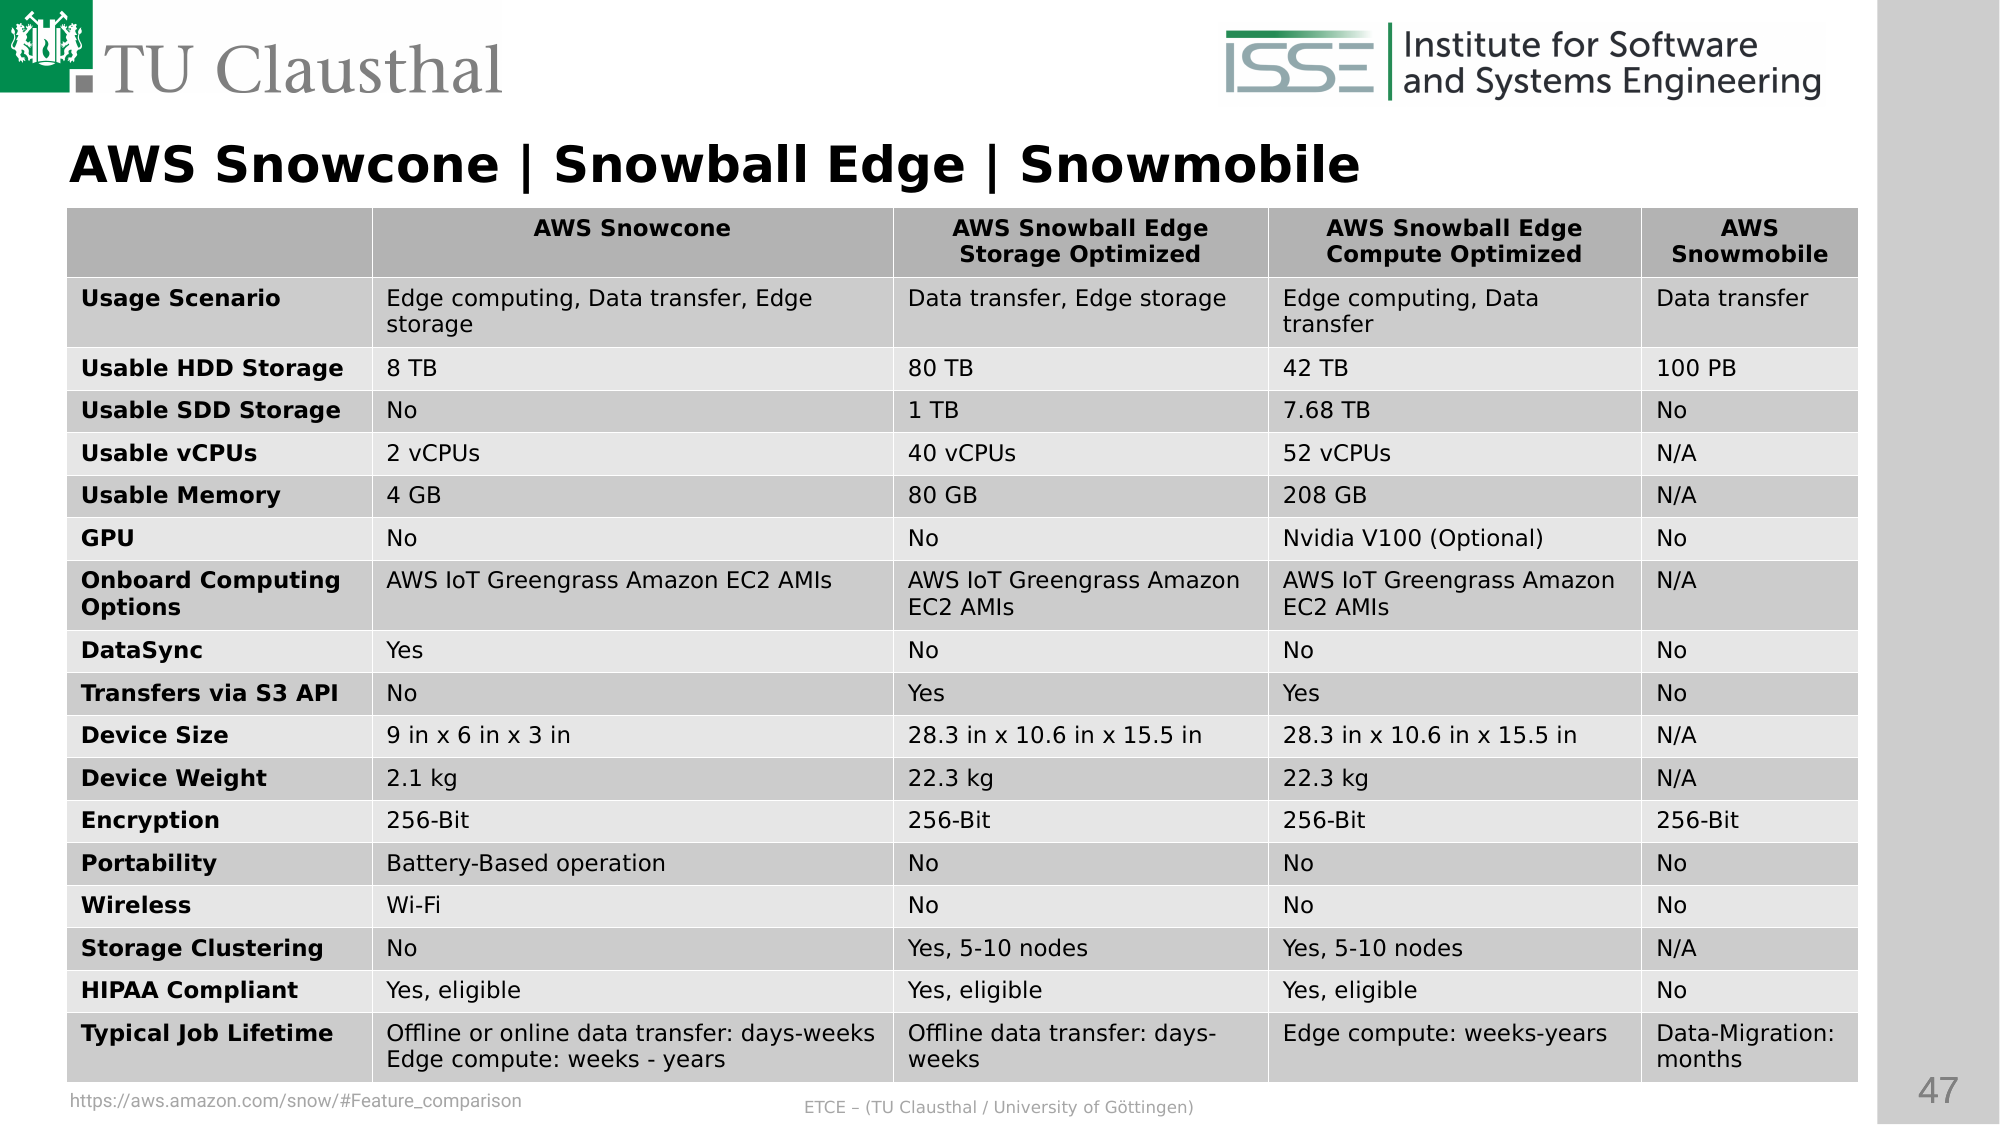

AWS Snowcone | Snowball Edge | Snowmobile
|  | AWS Snowcone | AWS Snowball Edge Storage Optimized | AWS Snowball Edge Compute Optimized | AWS Snowmobile |
| --- | --- | --- | --- | --- |
| Usage Scenario | Edge computing, Data transfer, Edge storage | Data transfer, Edge storage | Edge computing, Data transfer | Data transfer |
| Usable HDD Storage | 8 TB | 80 TB | 42 TB | 100 PB |
| Usable SDD Storage | No | 1 TB | 7.68 TB | No |
| Usable vCPUs | 2 vCPUs | 40 vCPUs | 52 vCPUs | N/A |
| Usable Memory | 4 GB | 80 GB | 208 GB | N/A |
| GPU | No | No | Nvidia V100 (Optional) | No |
| Onboard Computing Options | AWS IoT Greengrass Amazon EC2 AMIs | AWS IoT Greengrass Amazon EC2 AMIs | AWS IoT Greengrass Amazon EC2 AMIs | N/A |
| DataSync | Yes | No | No | No |
| Transfers via S3 API | No | Yes | Yes | No |
| Device Size | 9 in x 6 in x 3 in | 28.3 in x 10.6 in x 15.5 in | 28.3 in x 10.6 in x 15.5 in | N/A |
| Device Weight | 2.1 kg | 22.3 kg | 22.3 kg | N/A |
| Encryption | 256-Bit | 256-Bit | 256-Bit | 256-Bit |
| Portability | Battery-Based operation | No | No | No |
| Wireless | Wi-Fi | No | No | No |
| Storage Clustering | No | Yes, 5-10 nodes | Yes, 5-10 nodes | N/A |
| HIPAA Compliant | Yes, eligible | Yes, eligible | Yes, eligible | No |
| Typical Job Lifetime | Offline or online data transfer: days-weeks Edge compute: weeks - years | Offline data transfer: days-weeks | Edge compute: weeks-years | Data-Migration: months |
https://aws.amazon.com/snow/#Feature_comparison